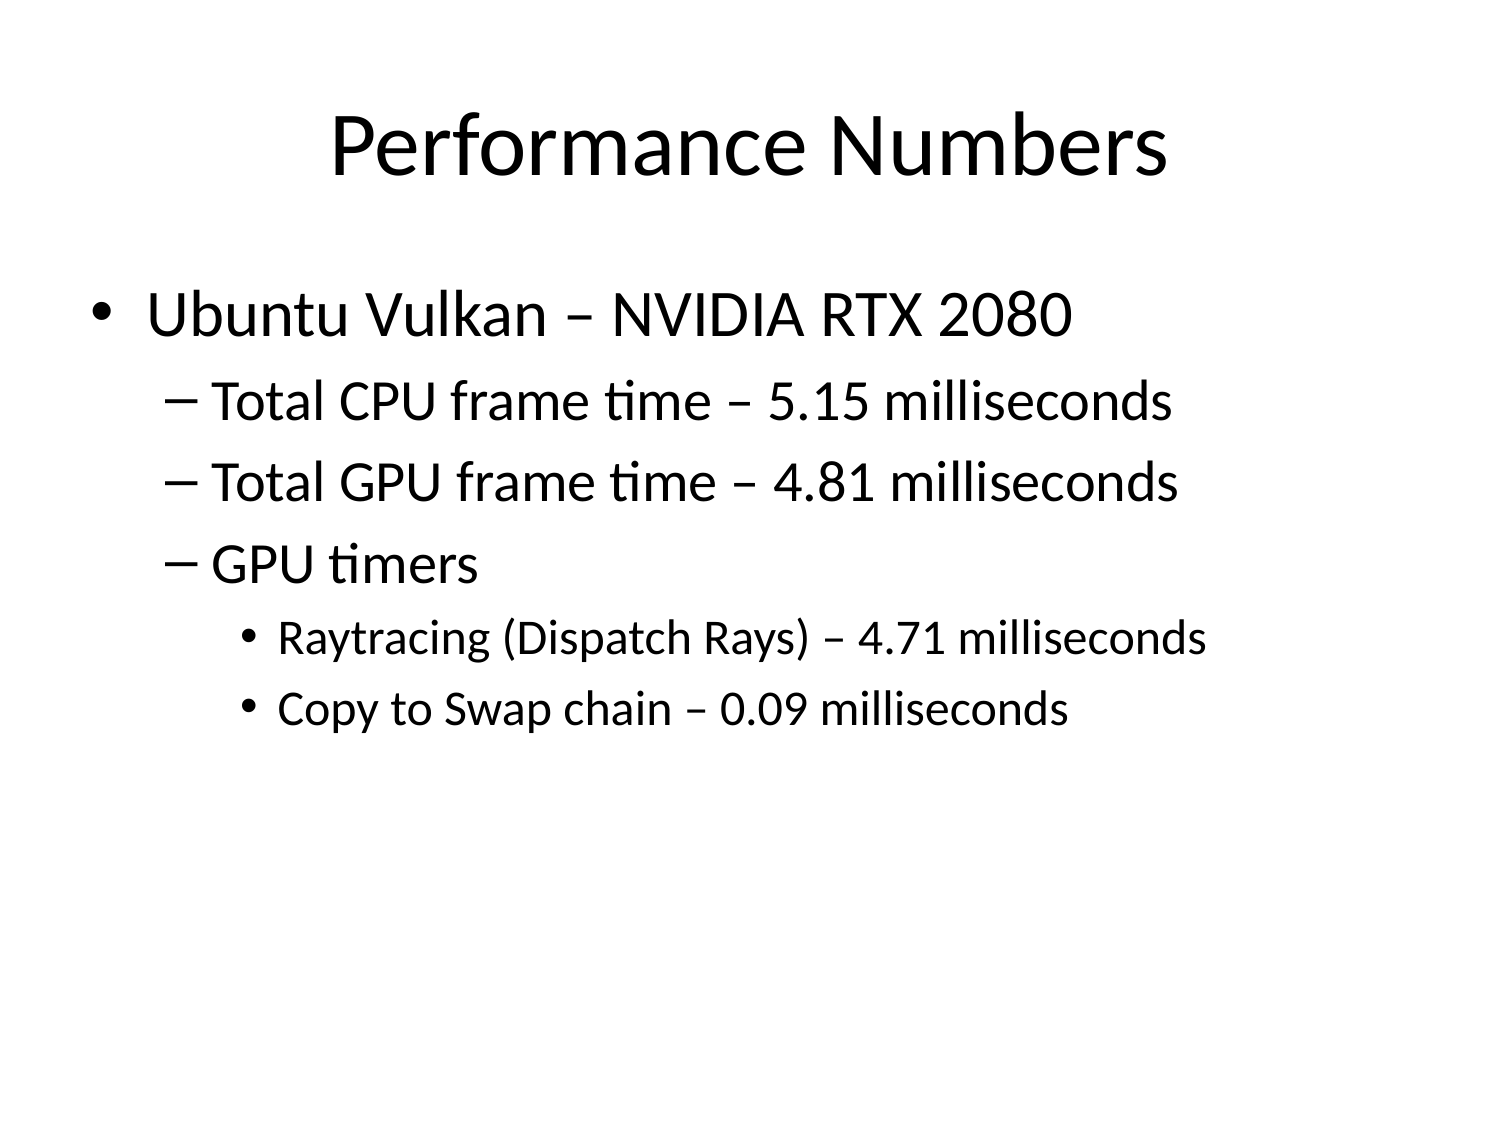

# Performance Numbers
Ubuntu Vulkan – NVIDIA RTX 2080
Total CPU frame time – 5.15 milliseconds
Total GPU frame time – 4.81 milliseconds
GPU timers
Raytracing (Dispatch Rays) – 4.71 milliseconds
Copy to Swap chain – 0.09 milliseconds